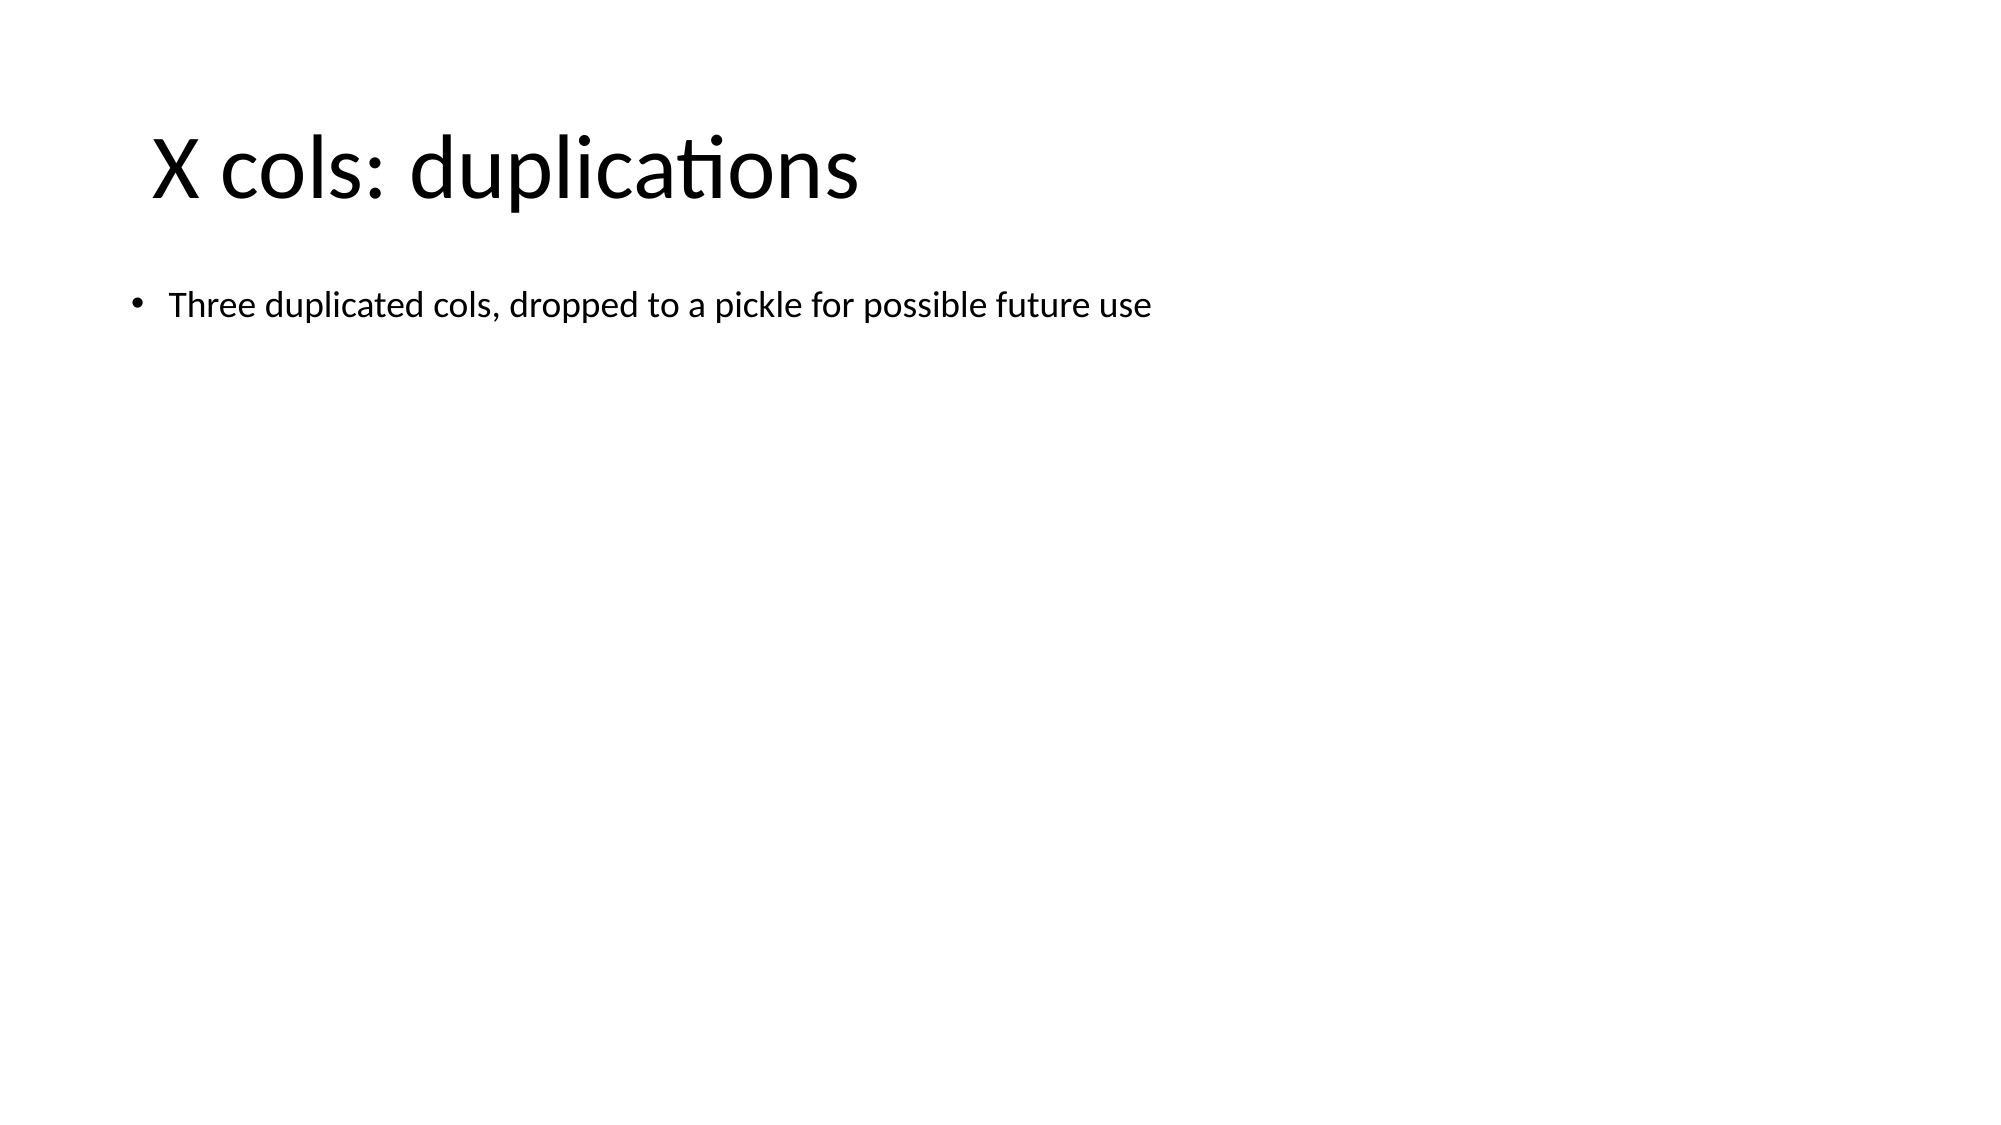

# X cols: duplications
Three duplicated cols, dropped to a pickle for possible future use